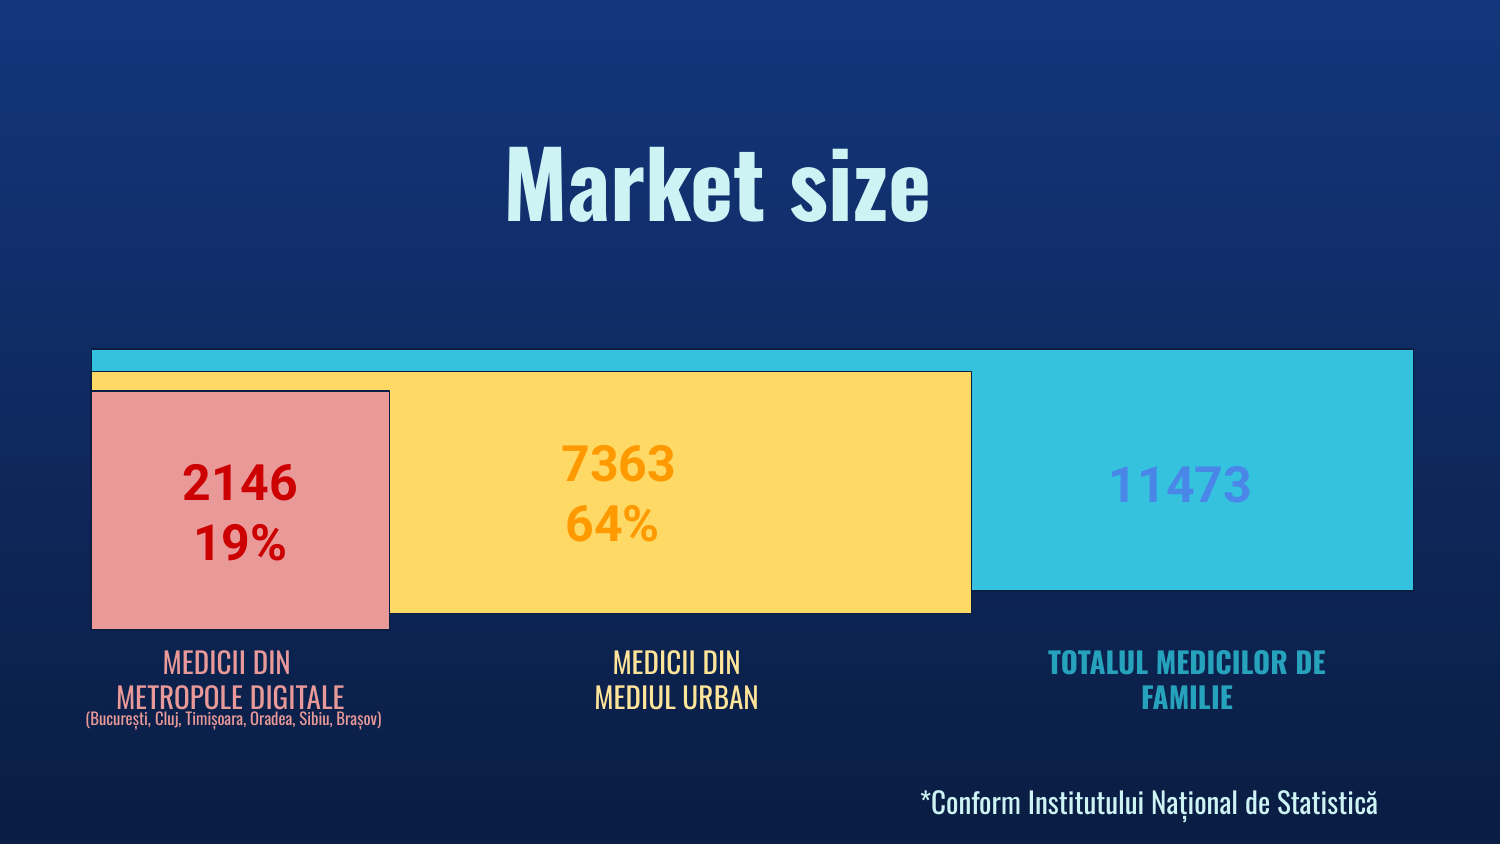

Market size
7363
64%

2146
19%
7363
64%

11473

MEDICII DIN
METROPOLE DIGITALE
MEDICII DIN
MEDIUL URBAN
TOTALUL MEDICILOR DE FAMILIE

(București, Cluj, Timișoara, Oradea, Sibiu, Brașov)
*Conform Institutului Național de Statistică